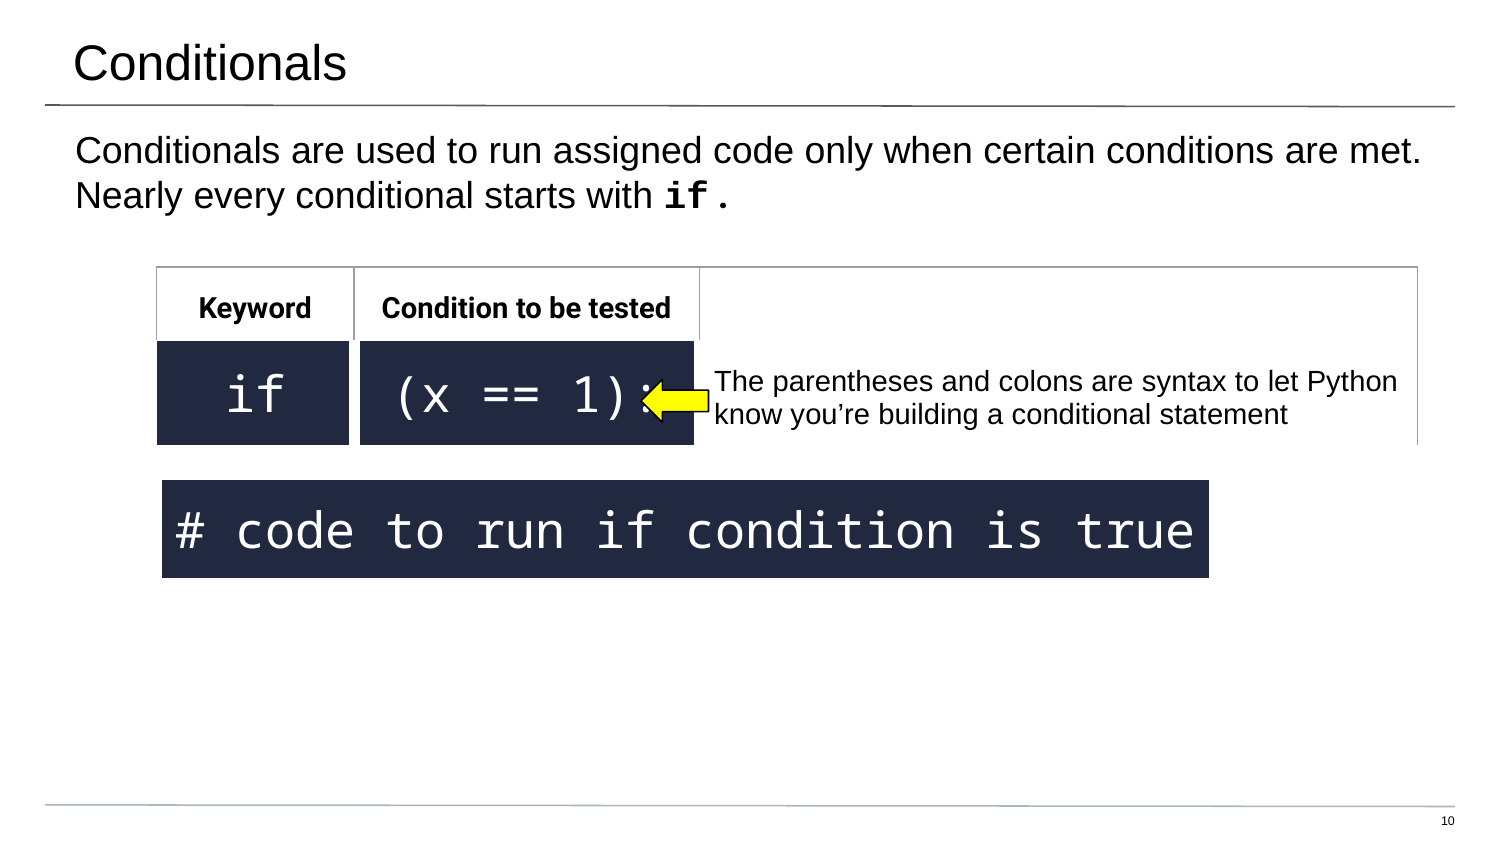

# Conditionals
Conditionals are used to run assigned code only when certain conditions are met. Nearly every conditional starts with if .
| Keyword | Condition to be tested | The parentheses and colons are syntax to let Python know you’re building a conditional statement |
| --- | --- | --- |
| if | (x == 1): |  |

| # code to run if condition is true |
| --- |

10